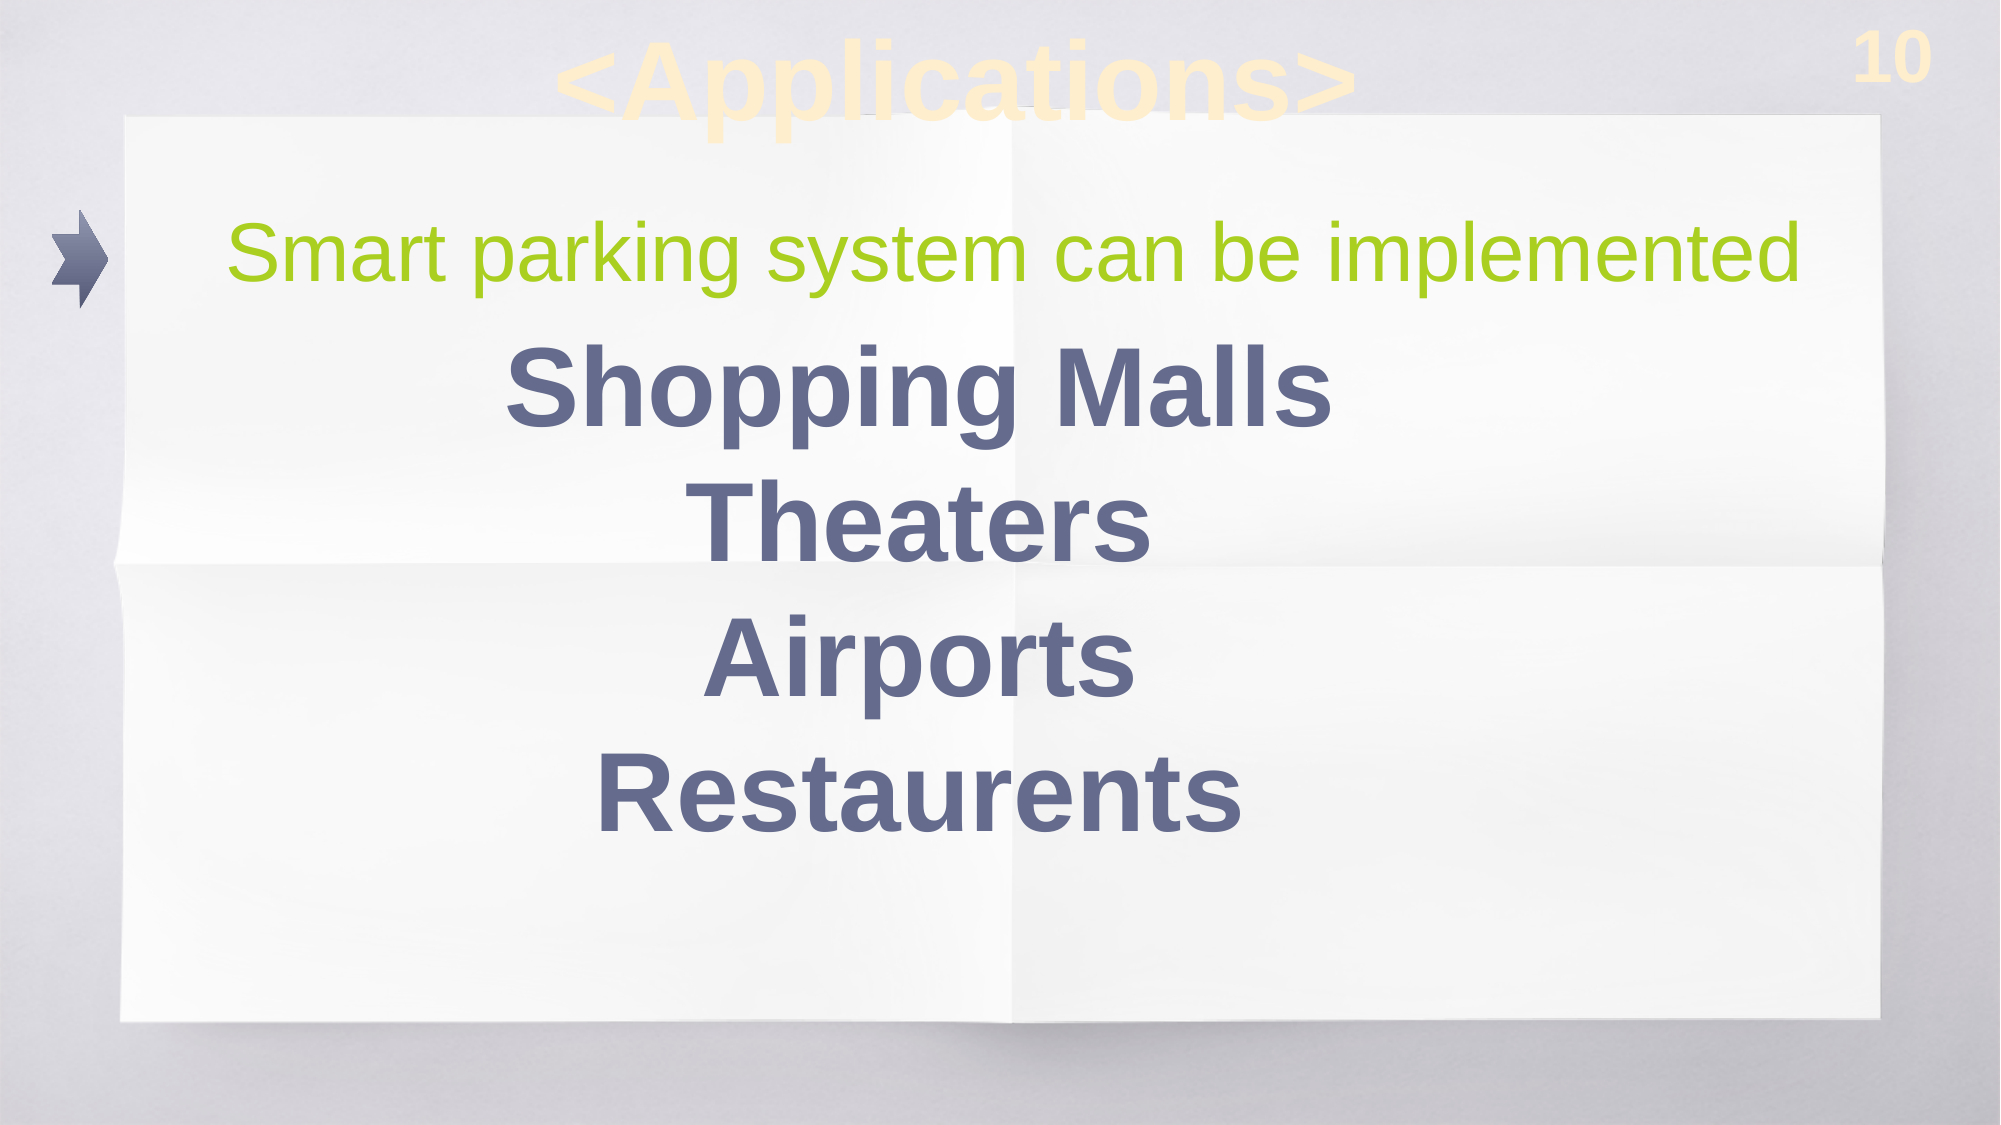

<Applications>
10
Smart parking system can be implemented

Shopping Malls
Theaters
Airports
Restaurents